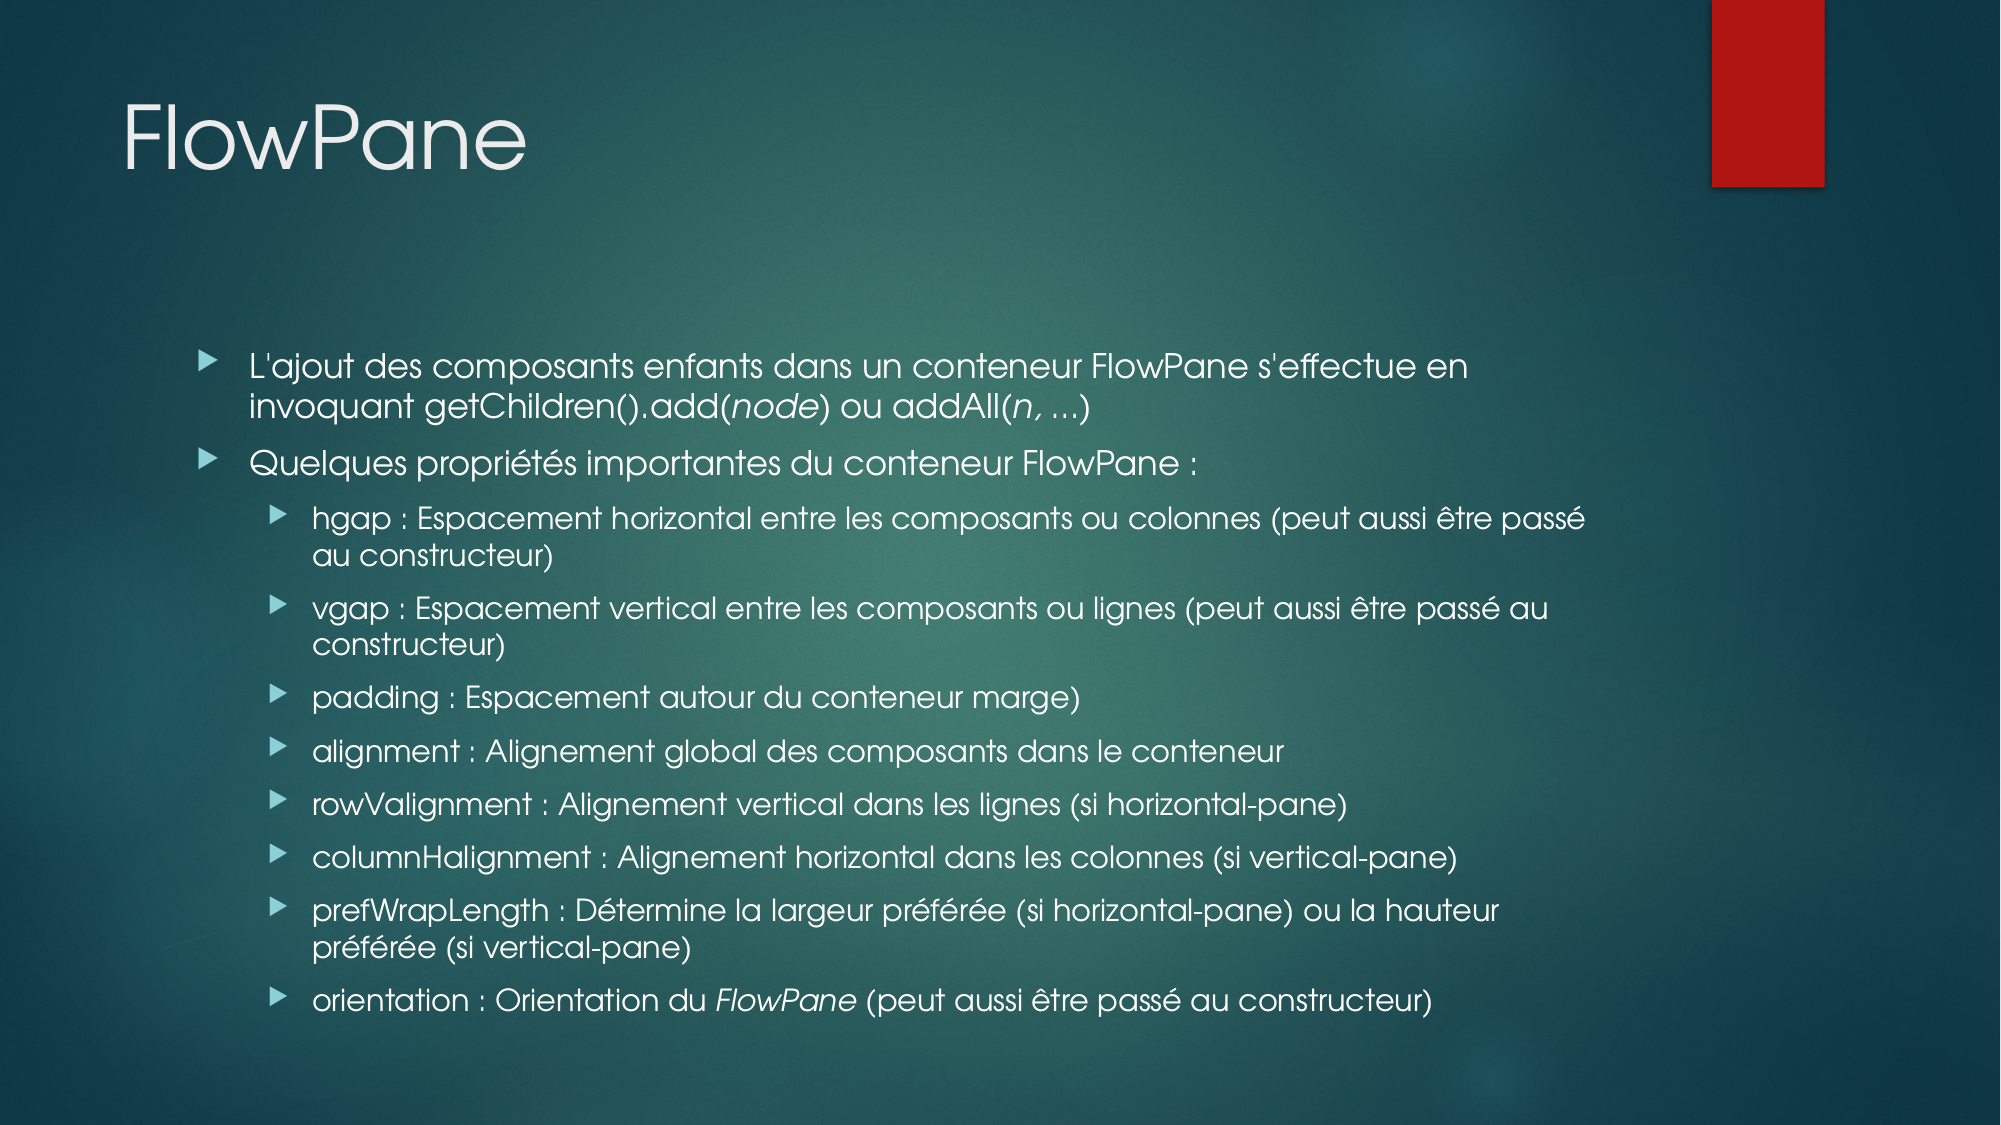

# FlowPane
L'ajout des composants enfants dans un conteneur FlowPane s'effectue en invoquant getChildren().add(node) ou addAll(n, …)
Quelques propriétés importantes du conteneur FlowPane :
hgap : Espacement horizontal entre les composants ou colonnes (peut aussi être passé au constructeur)
vgap : Espacement vertical entre les composants ou lignes (peut aussi être passé au constructeur)
padding : Espacement autour du conteneur marge)
alignment : Alignement global des composants dans le conteneur
rowValignment : Alignement vertical dans les lignes (si horizontal-pane)
columnHalignment : Alignement horizontal dans les colonnes (si vertical-pane)
prefWrapLength : Détermine la largeur préférée (si horizontal-pane) ou la hauteur préférée (si vertical-pane)
orientation : Orientation du FlowPane (peut aussi être passé au constructeur)